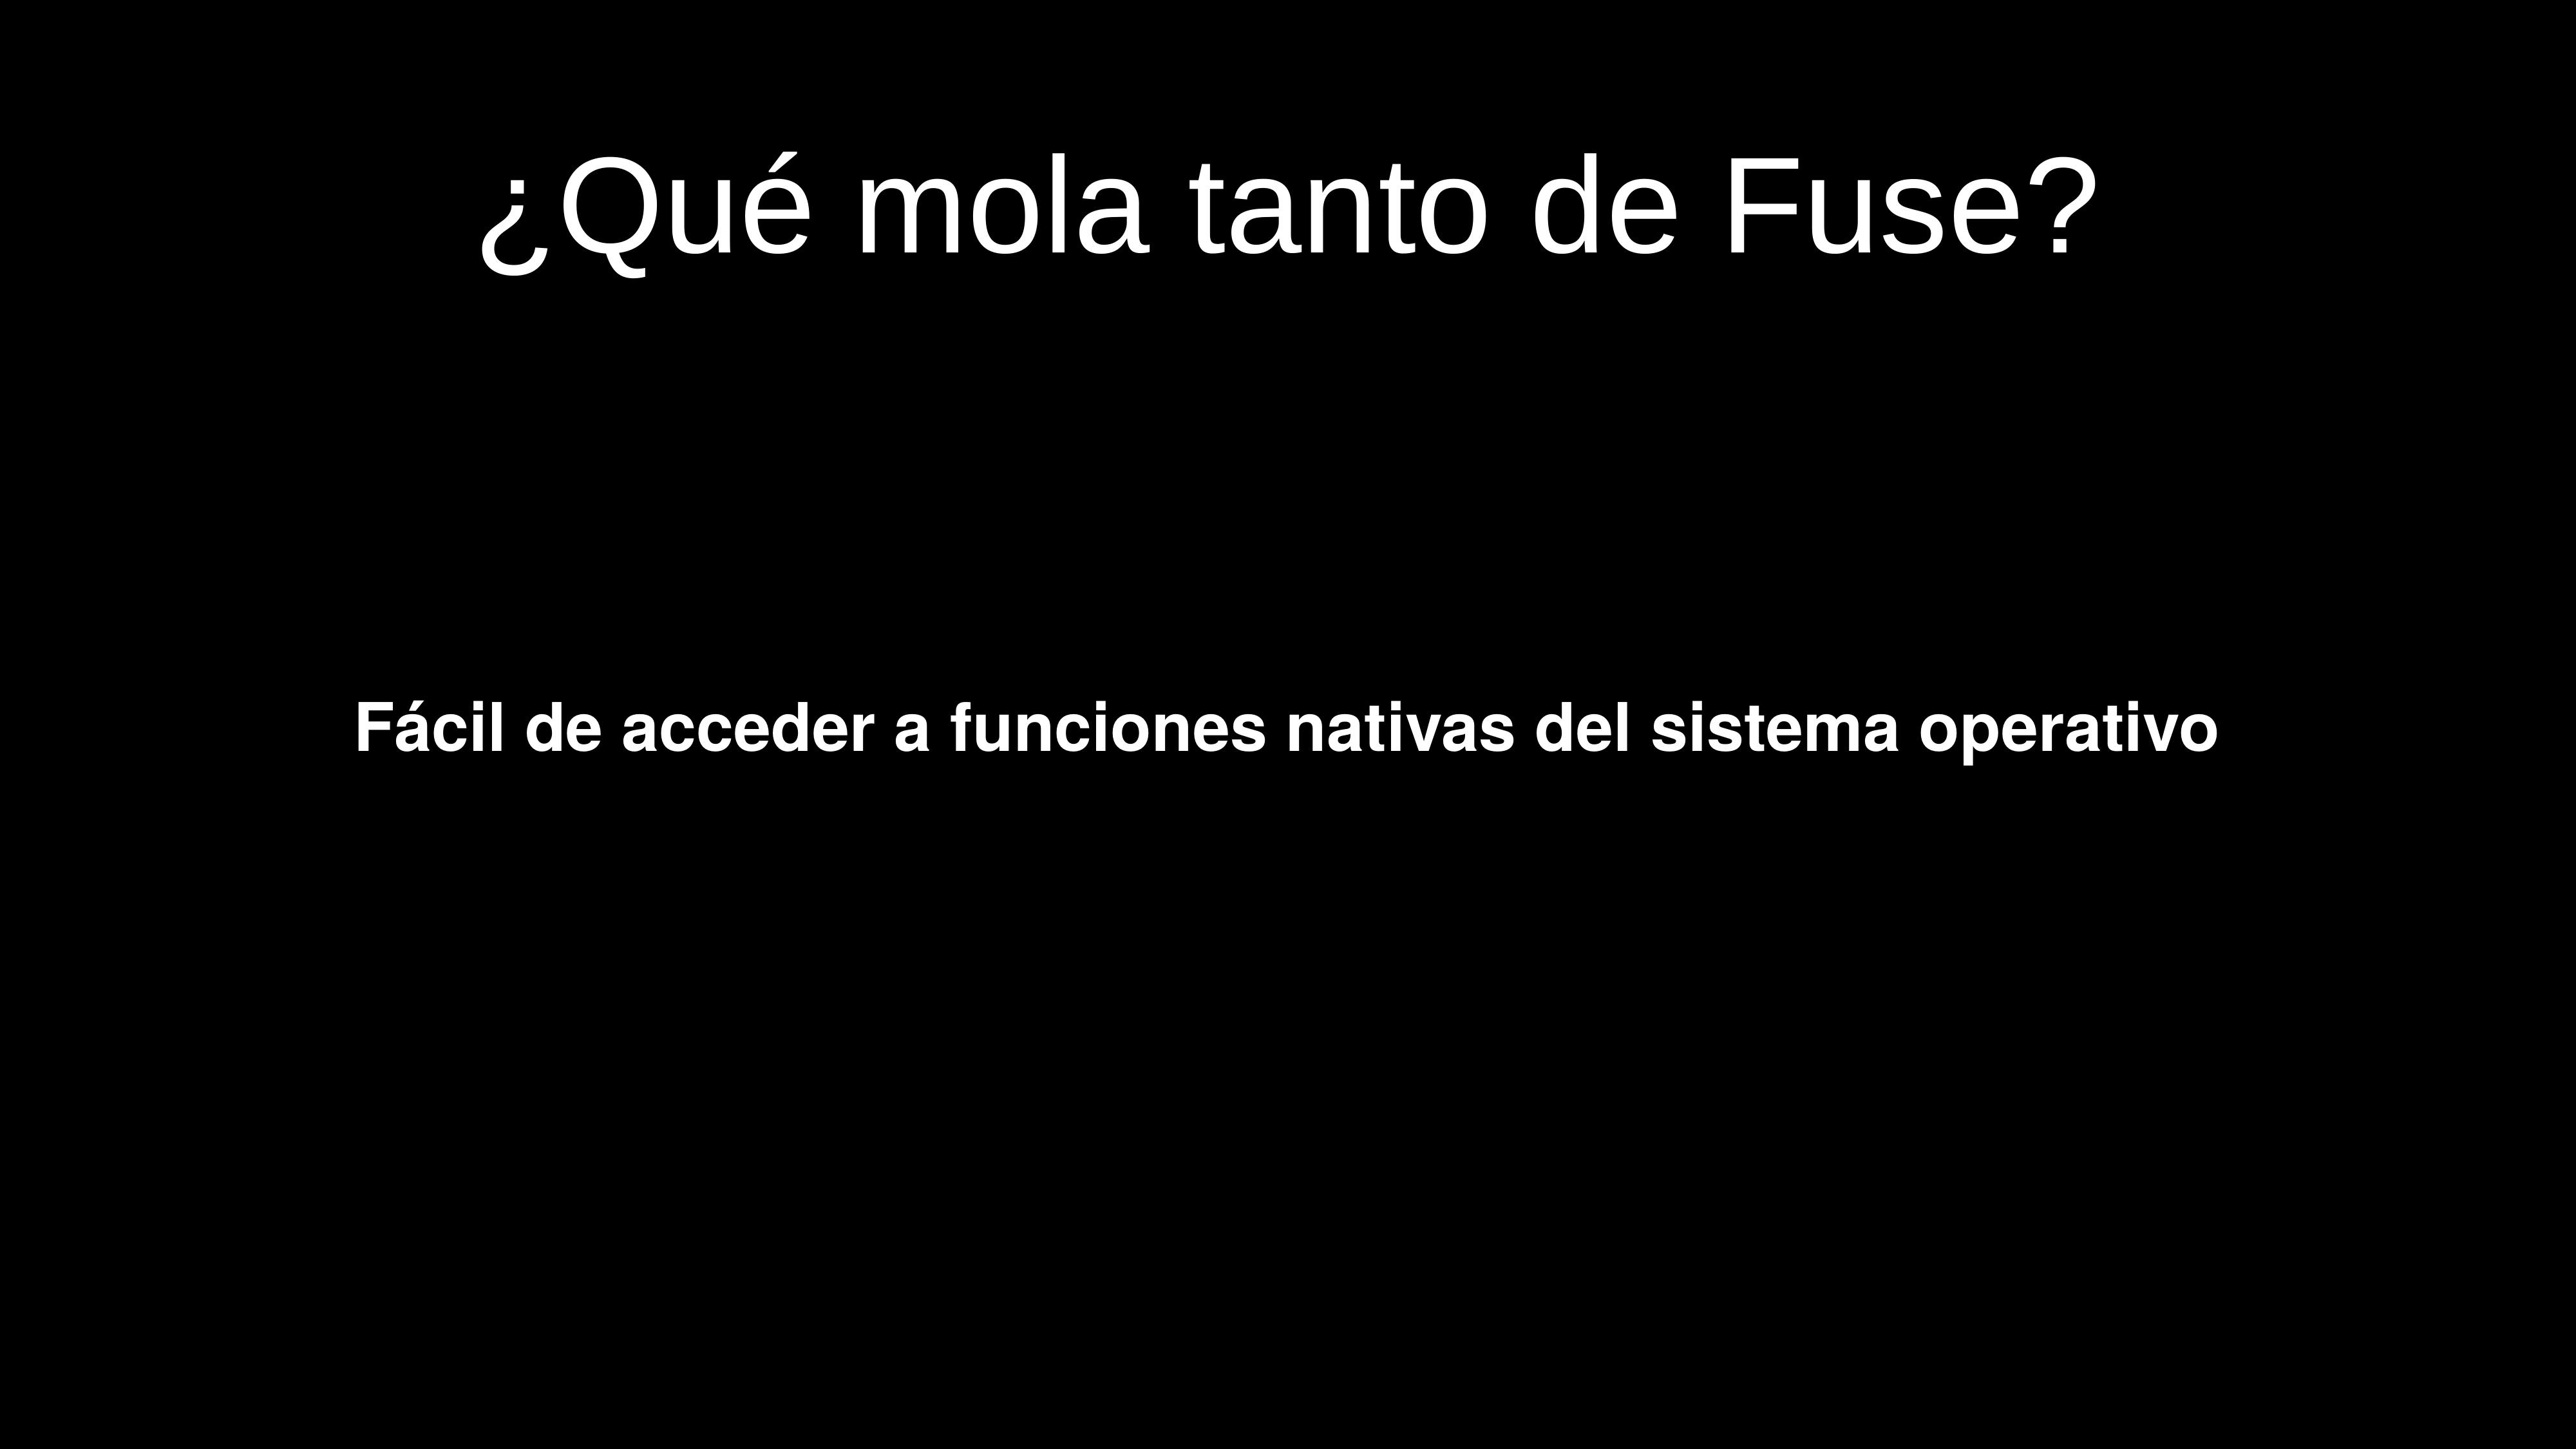

# ¿Qué mola tanto de Fuse?
Fácil de acceder a funciones nativas del sistema operativo